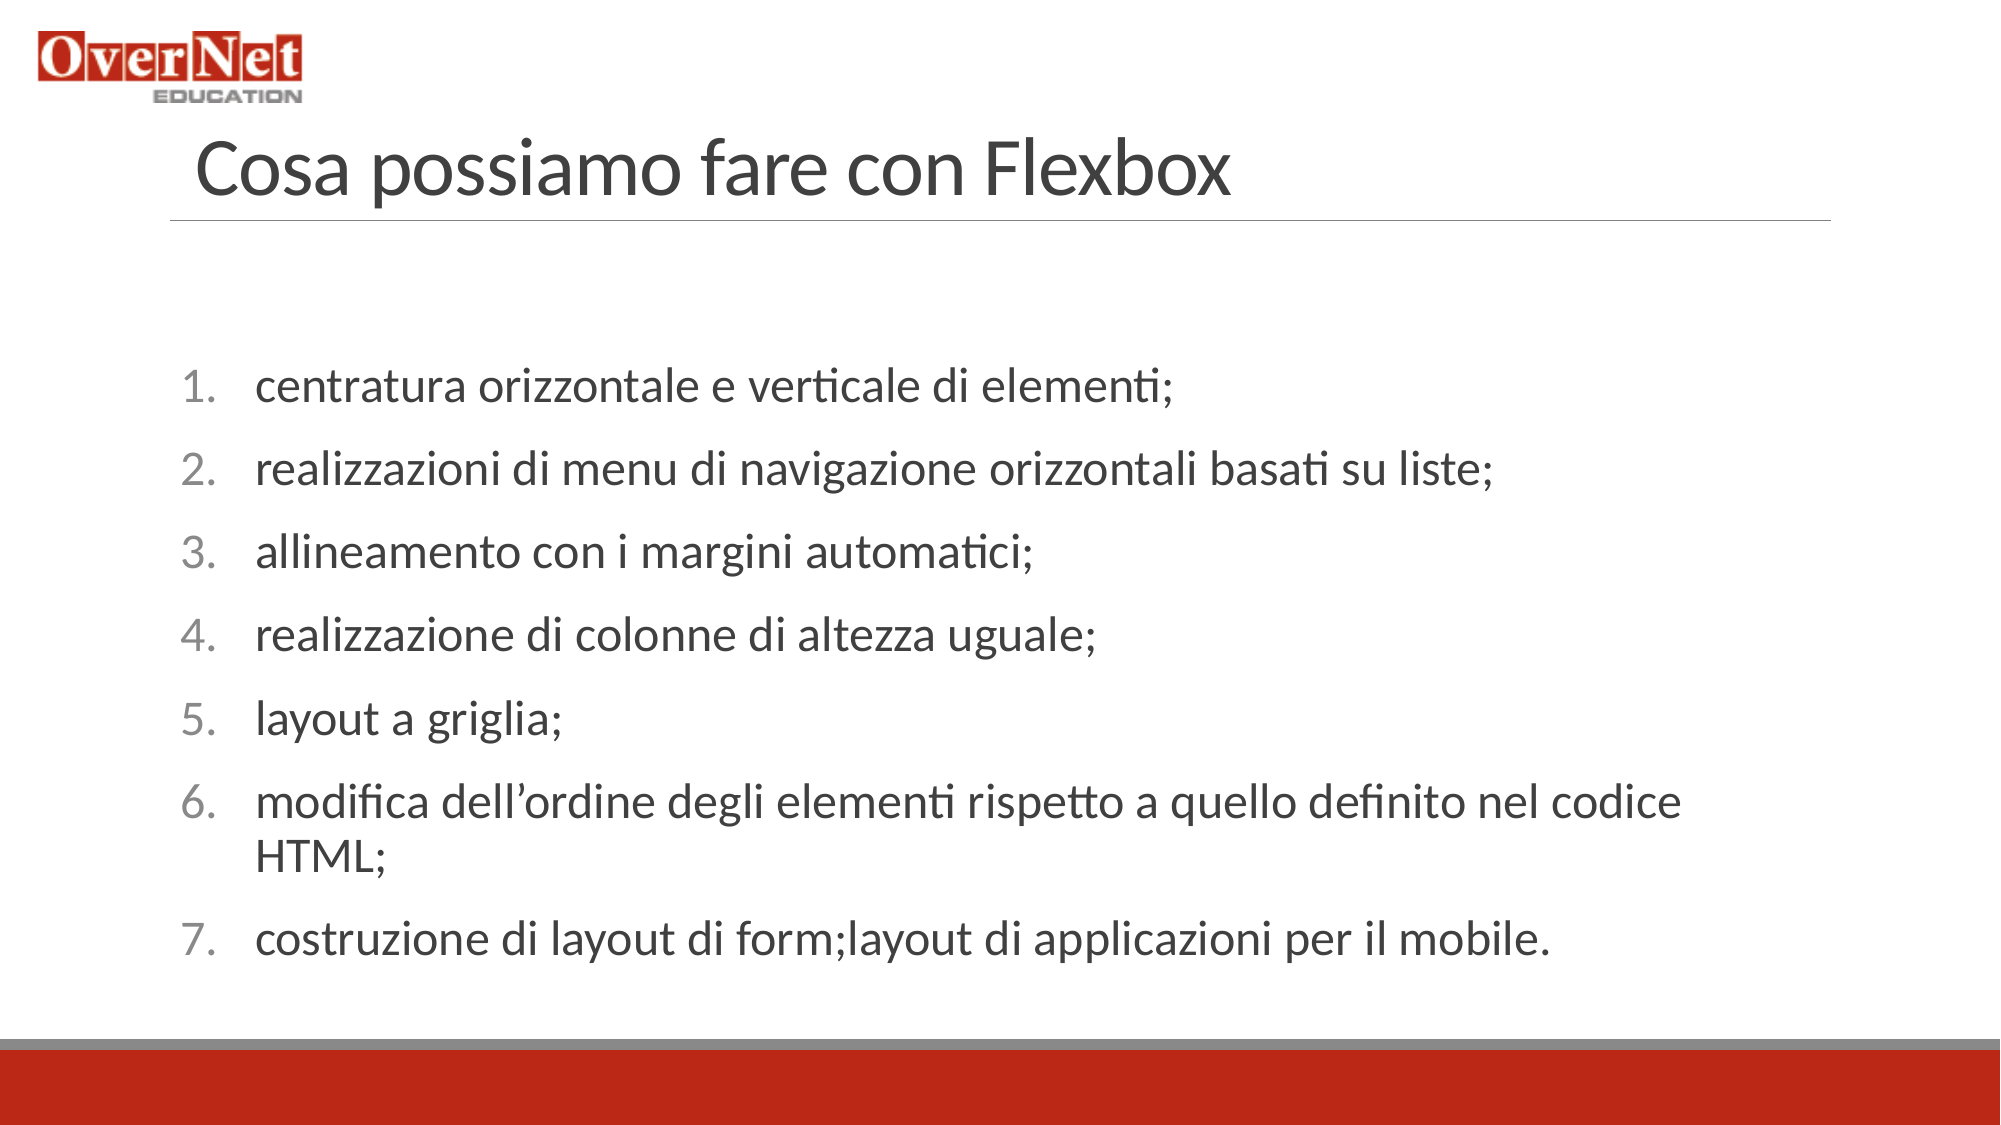

# Cosa possiamo fare con Flexbox
centratura orizzontale e verticale di elementi;
realizzazioni di menu di navigazione orizzontali basati su liste;
allineamento con i margini automatici;
realizzazione di colonne di altezza uguale;
layout a griglia;
modifica dell’ordine degli elementi rispetto a quello definito nel codice HTML;
costruzione di layout di form;layout di applicazioni per il mobile.